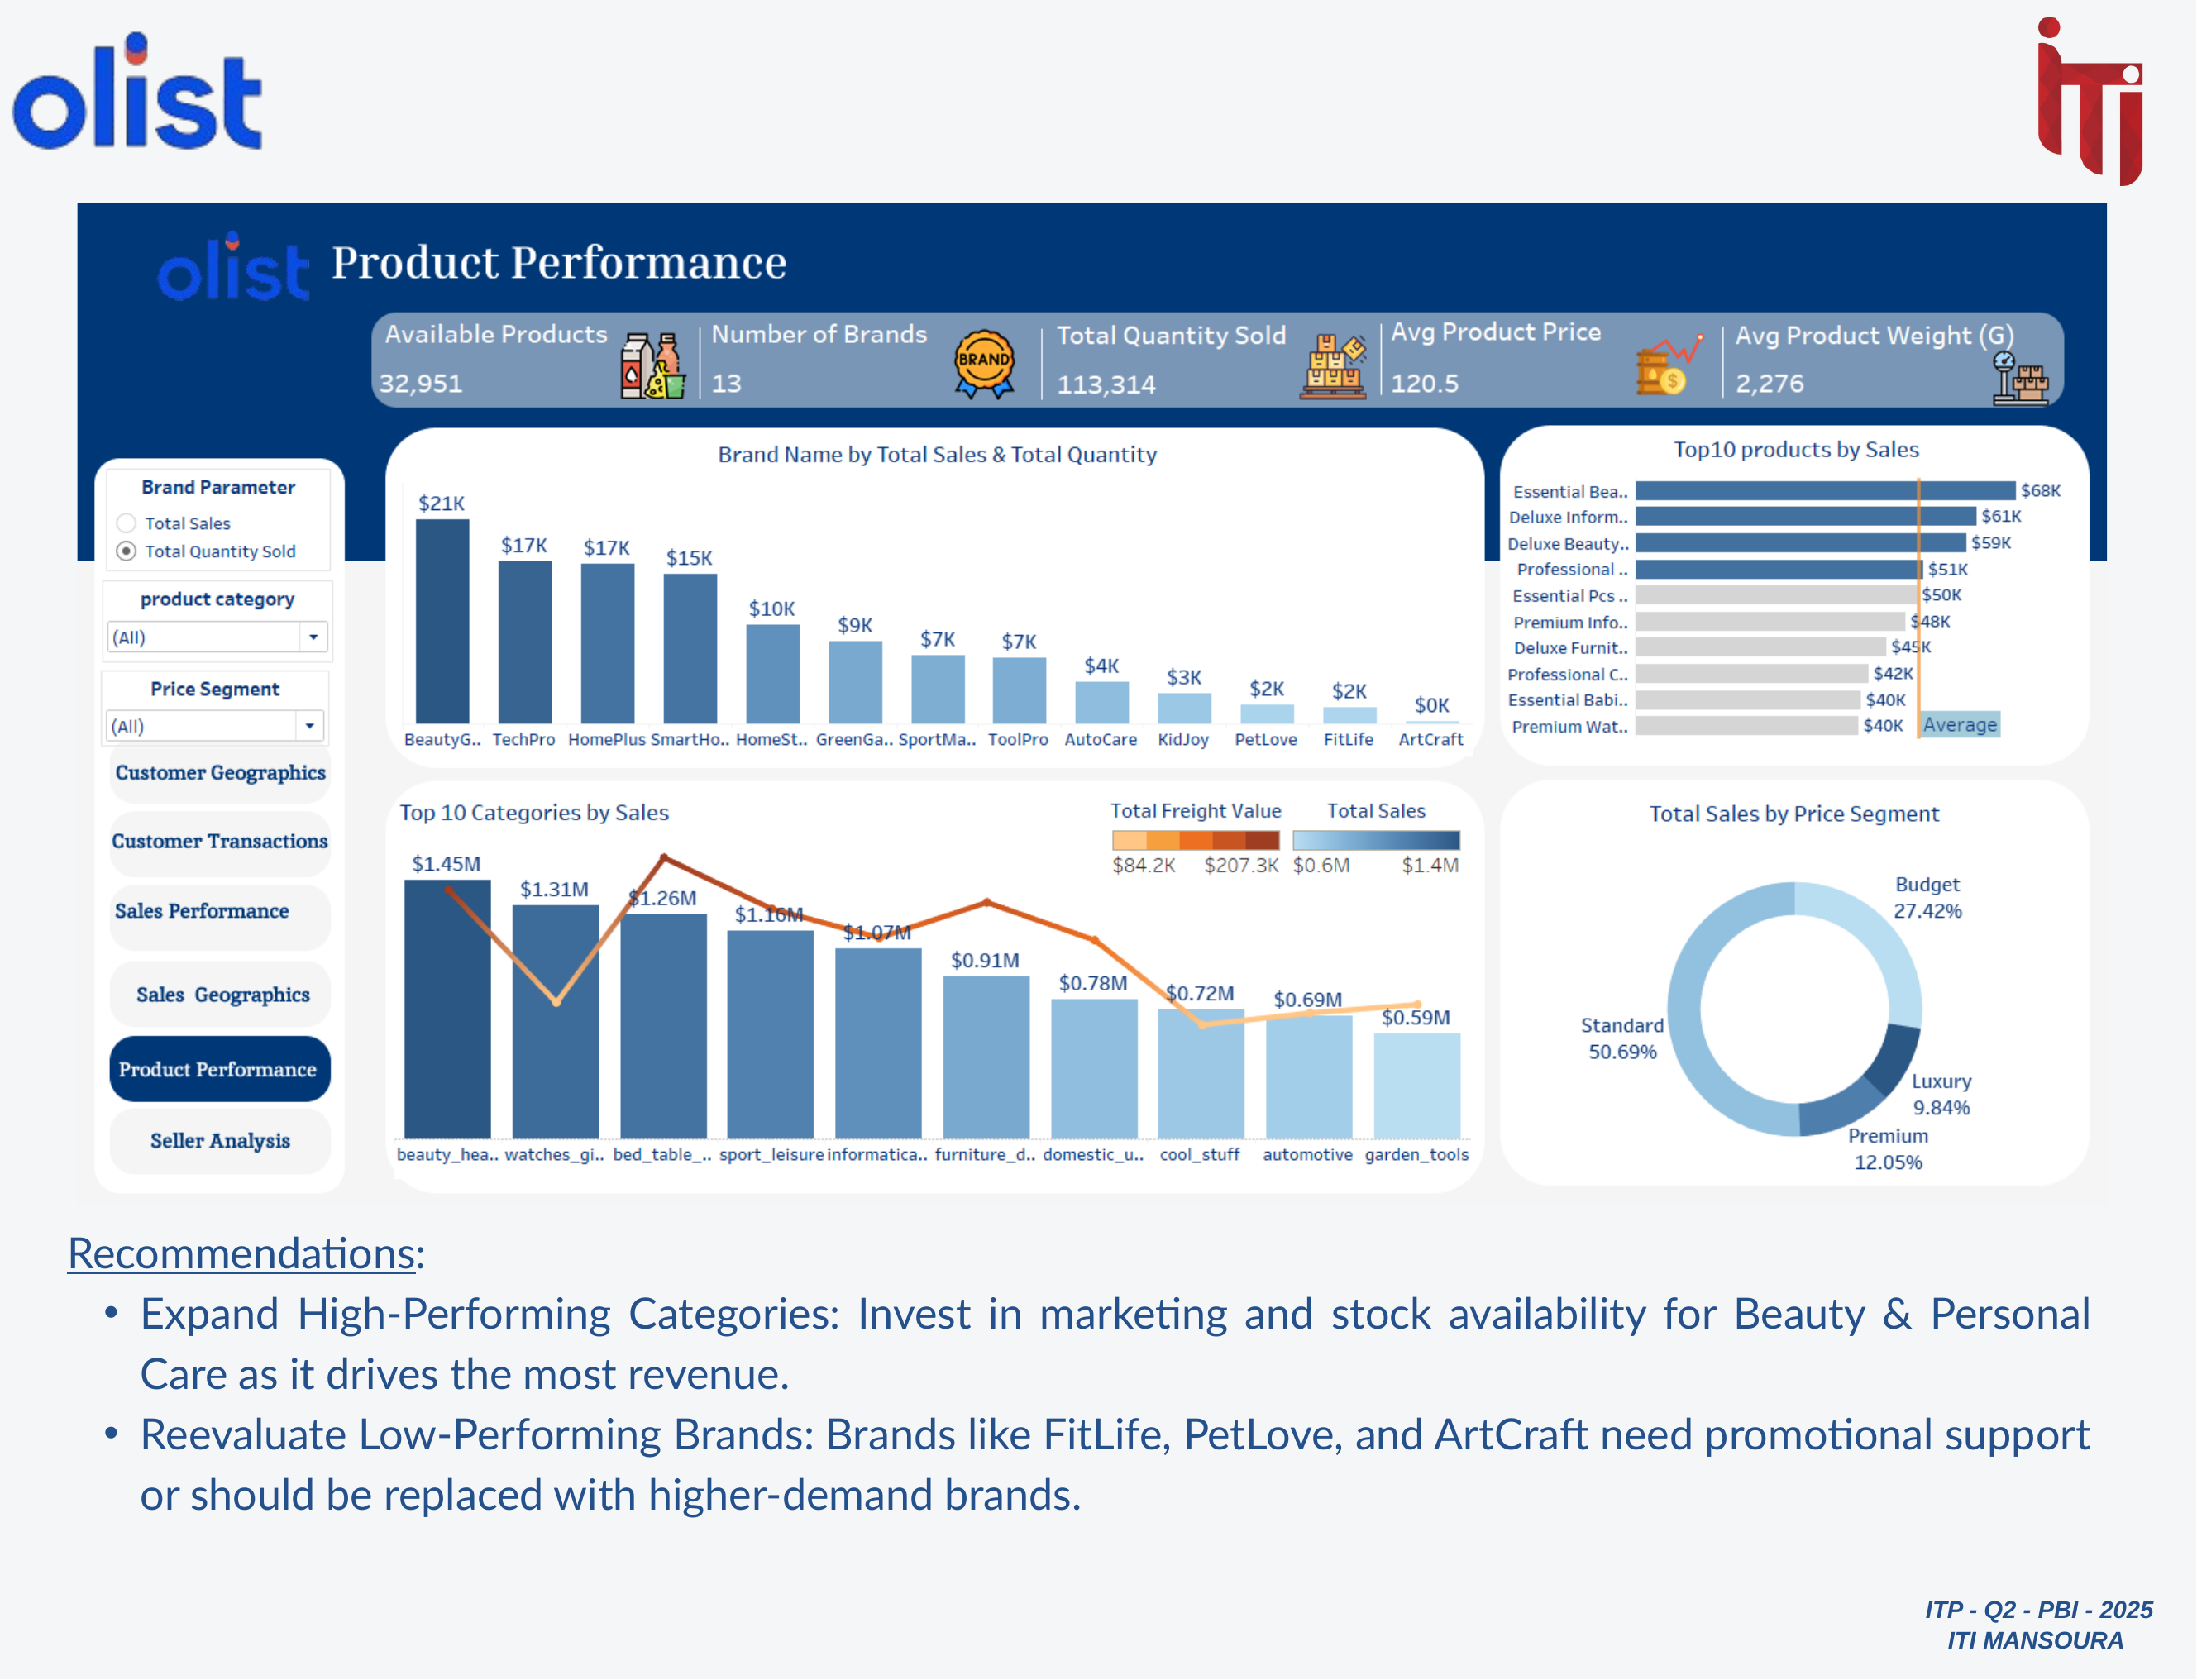

Recommendations:
Expand High-Performing Categories: Invest in marketing and stock availability for Beauty & Personal Care as it drives the most revenue.
Reevaluate Low-Performing Brands: Brands like FitLife, PetLove, and ArtCraft need promotional support or should be replaced with higher-demand brands.

 ITP - Q2 - PBI - 2025
ITI MANSOURA